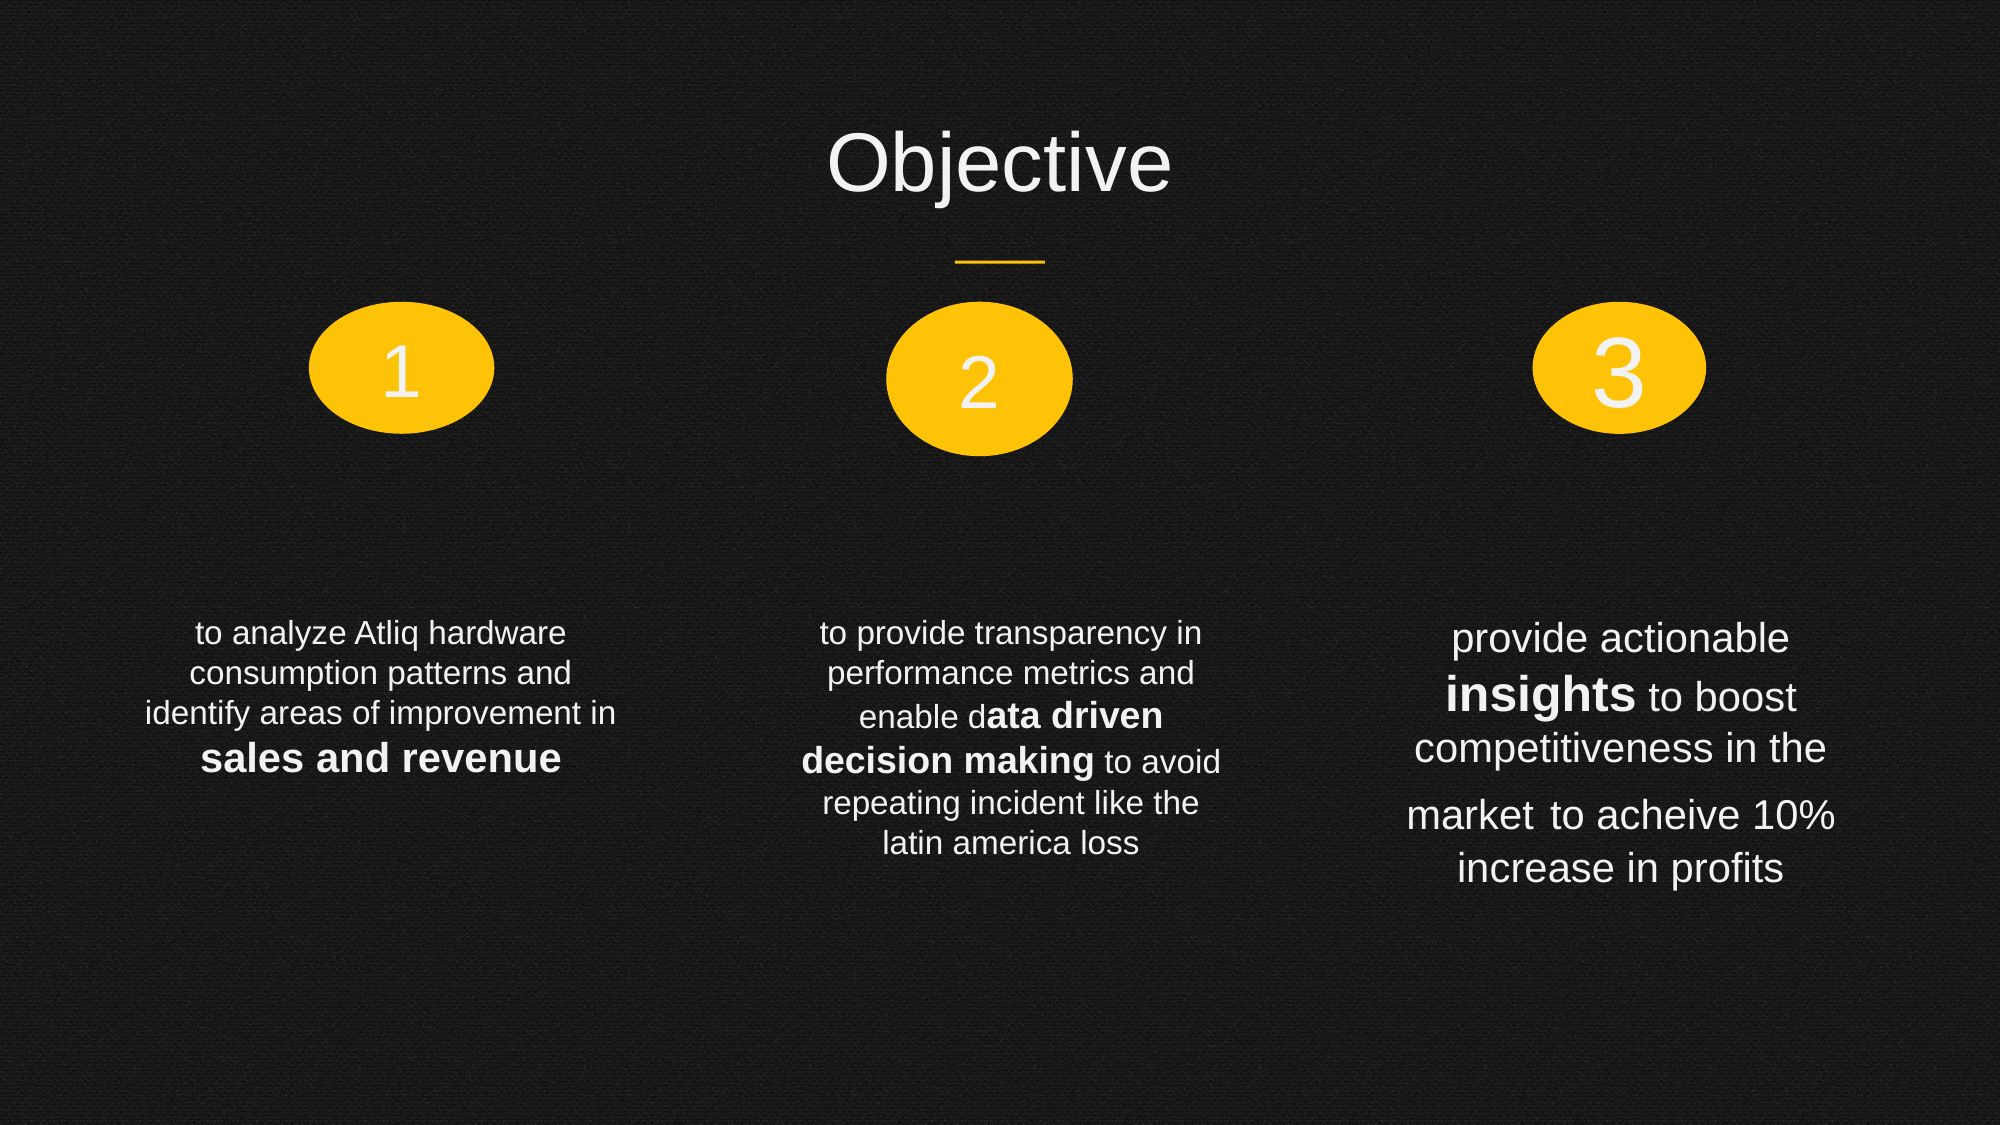

Objective

1
2
3
to analyze Atliq hardware consumption patterns and identify areas of improvement in sales and revenue
to provide transparency in performance metrics and enable data driven decision making to avoid repeating incident like the latin america loss
provide actionable insights to boost competitiveness in the market to acheive 10% increase in profits